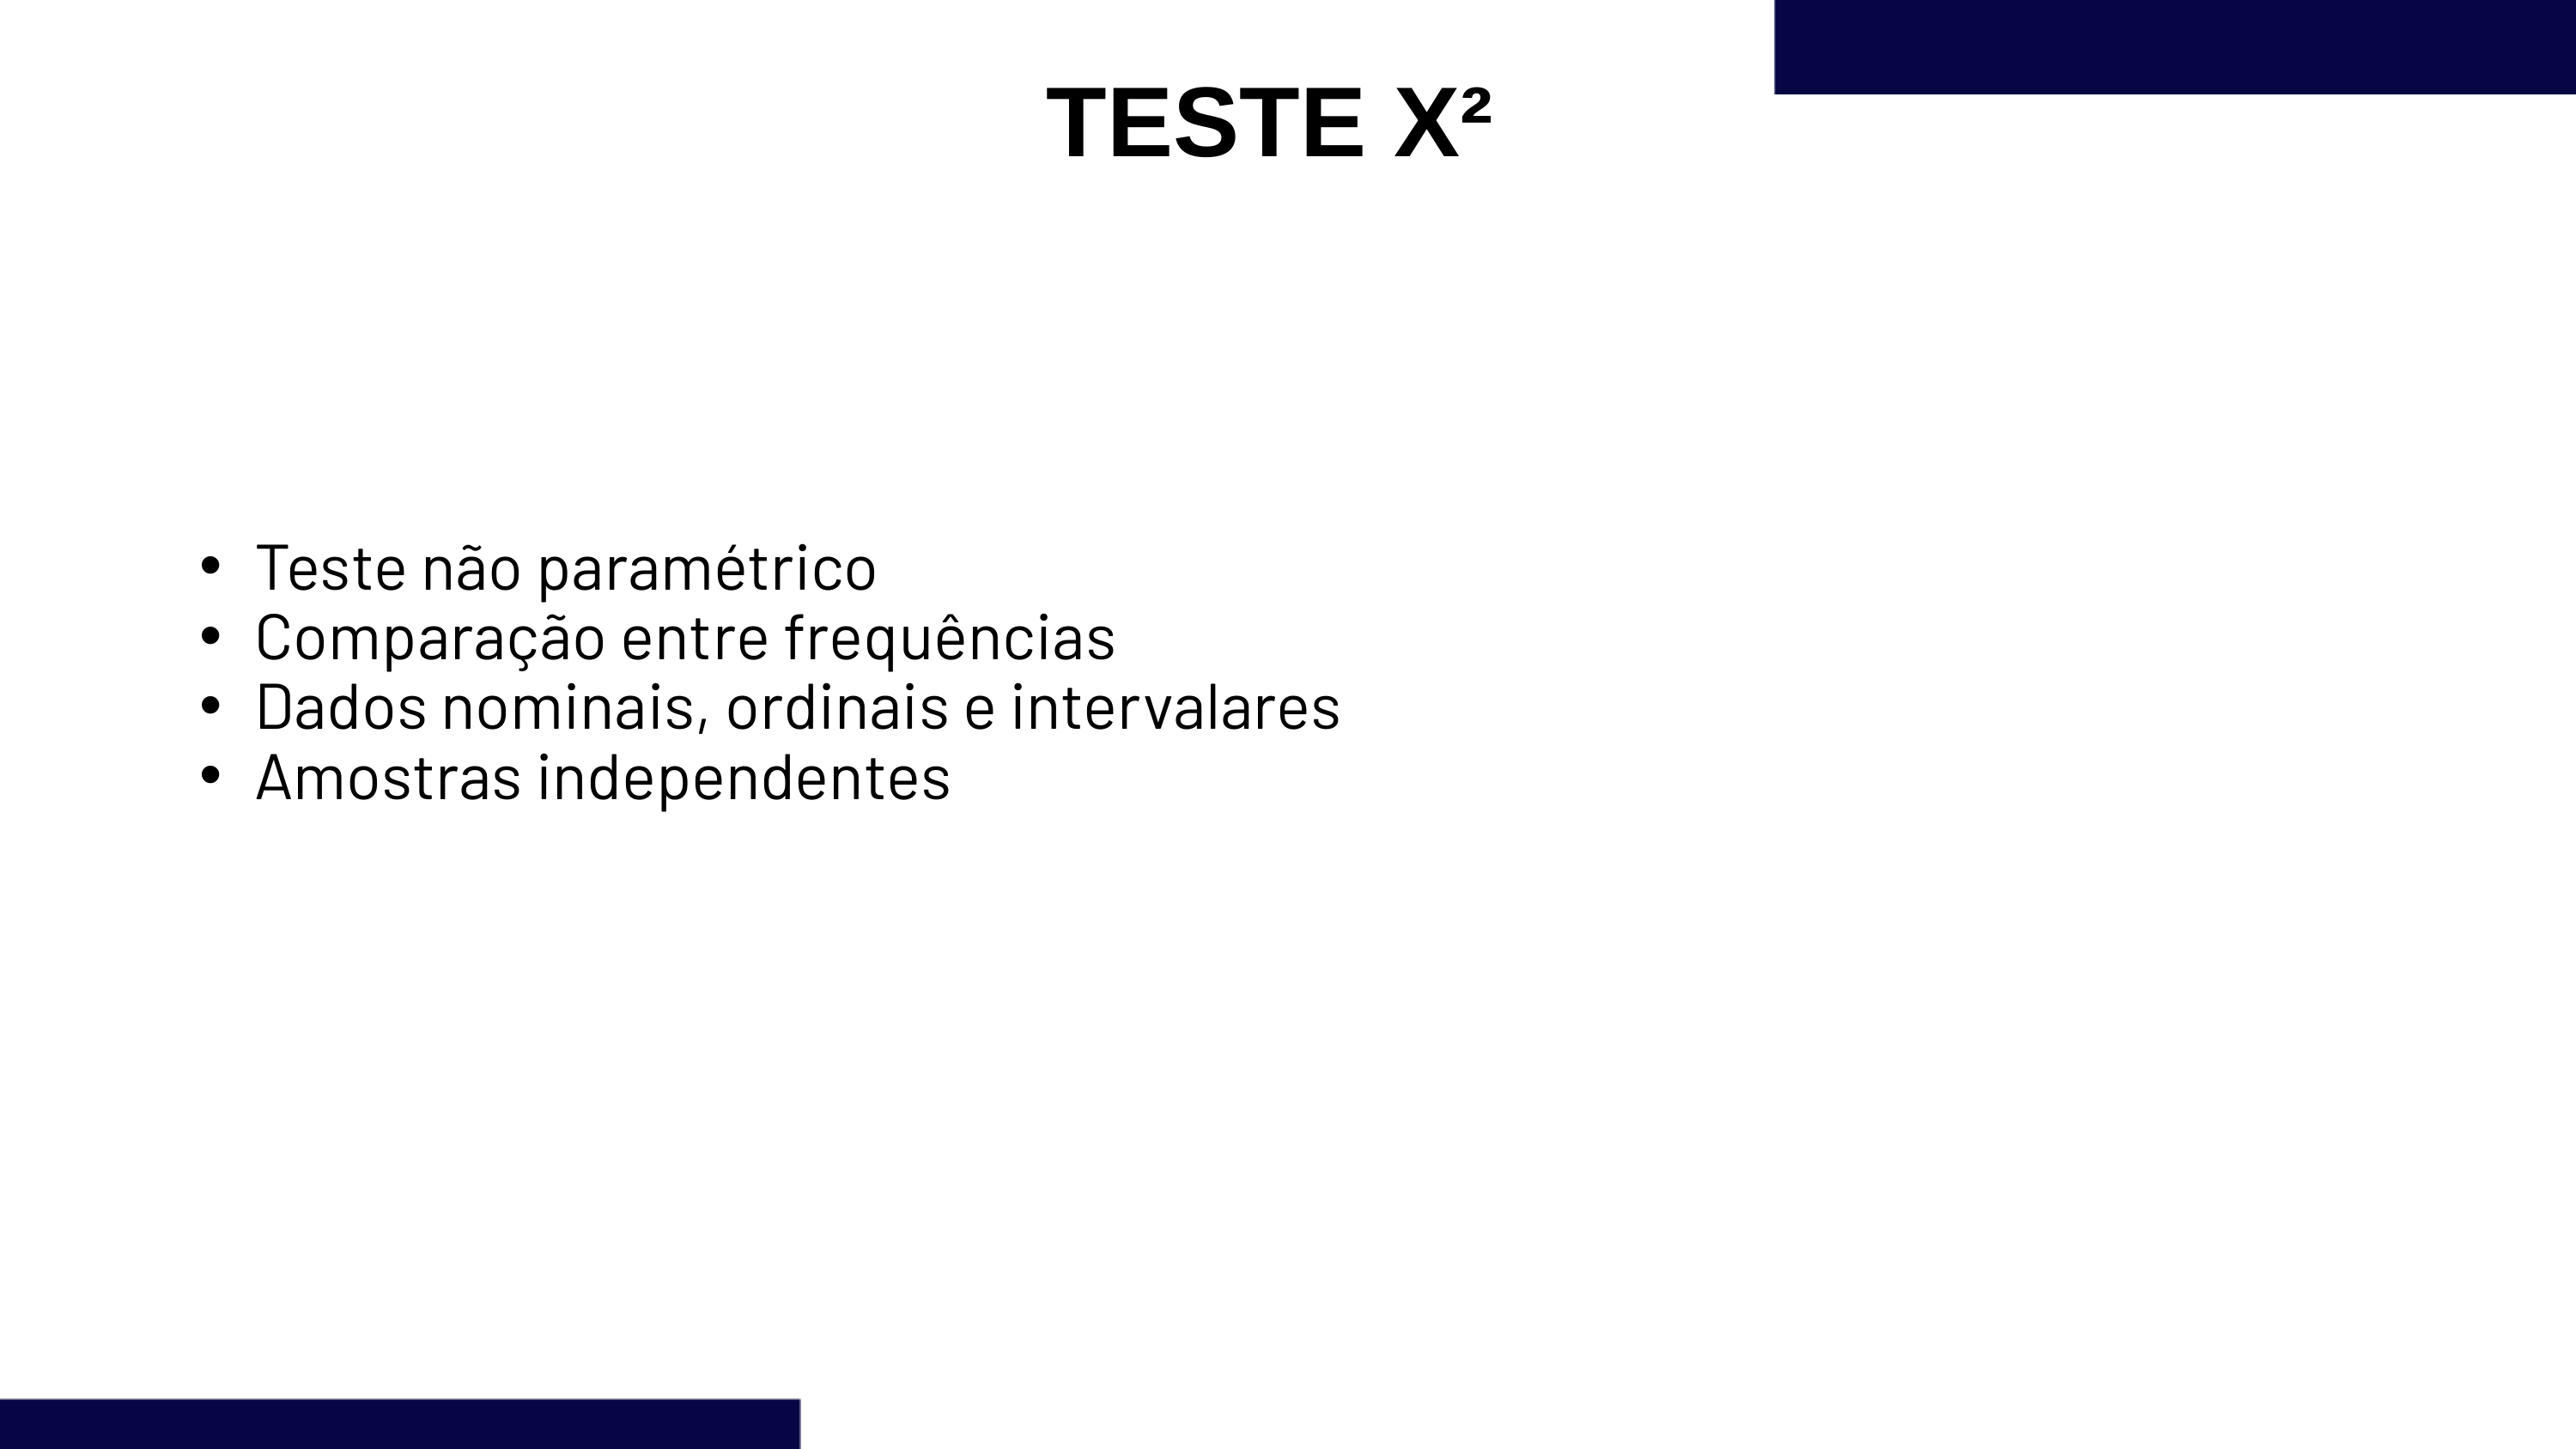

TESTE X²

Teste não paramétrico
Comparação entre frequências
Dados nominais, ordinais e intervalares
Amostras independentes